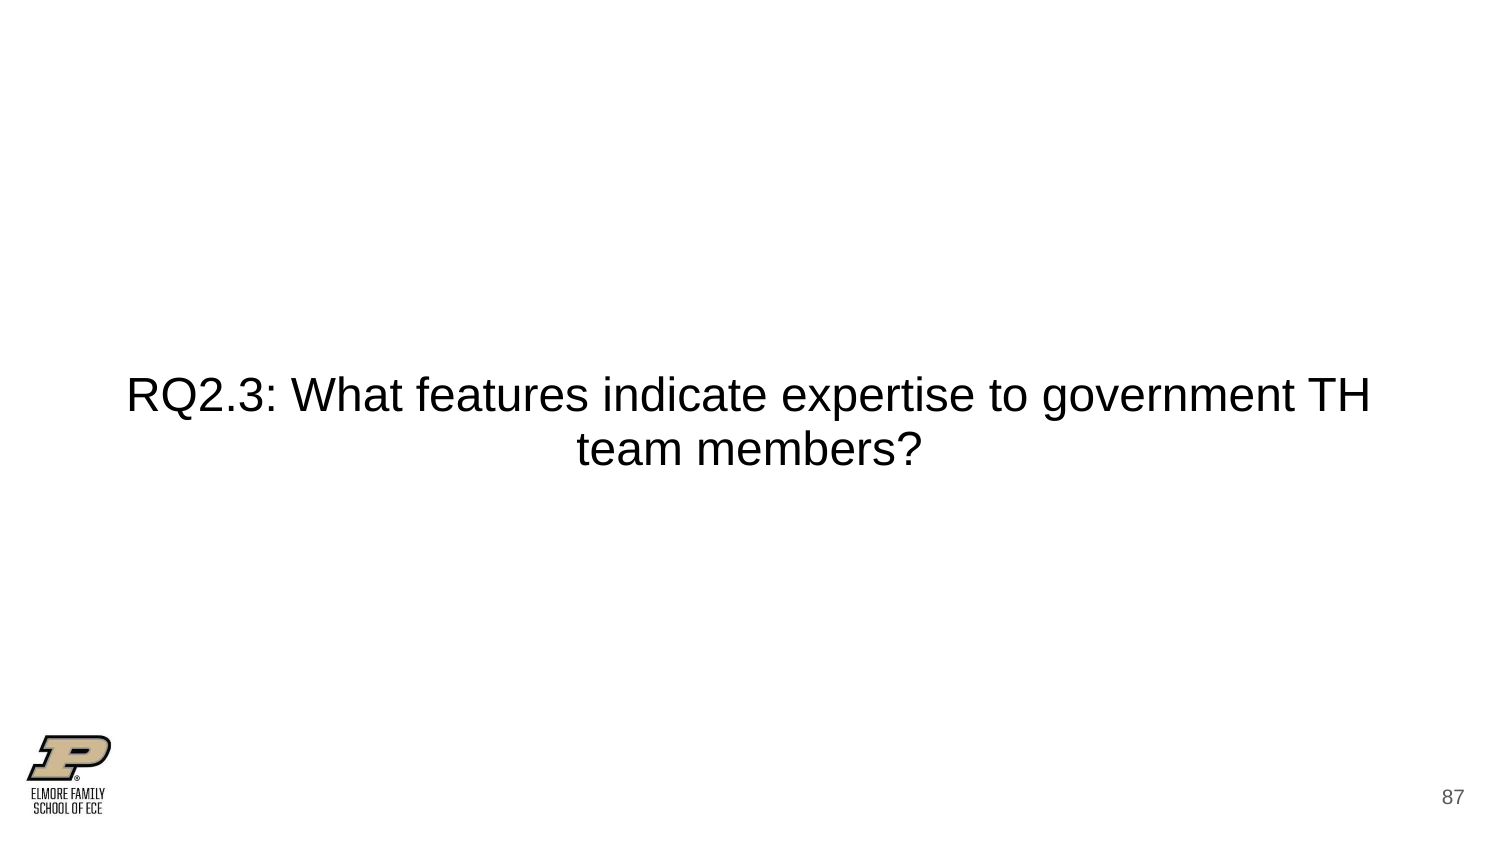

# RQ2.3: What features indicate expertise to government TH team members?
87